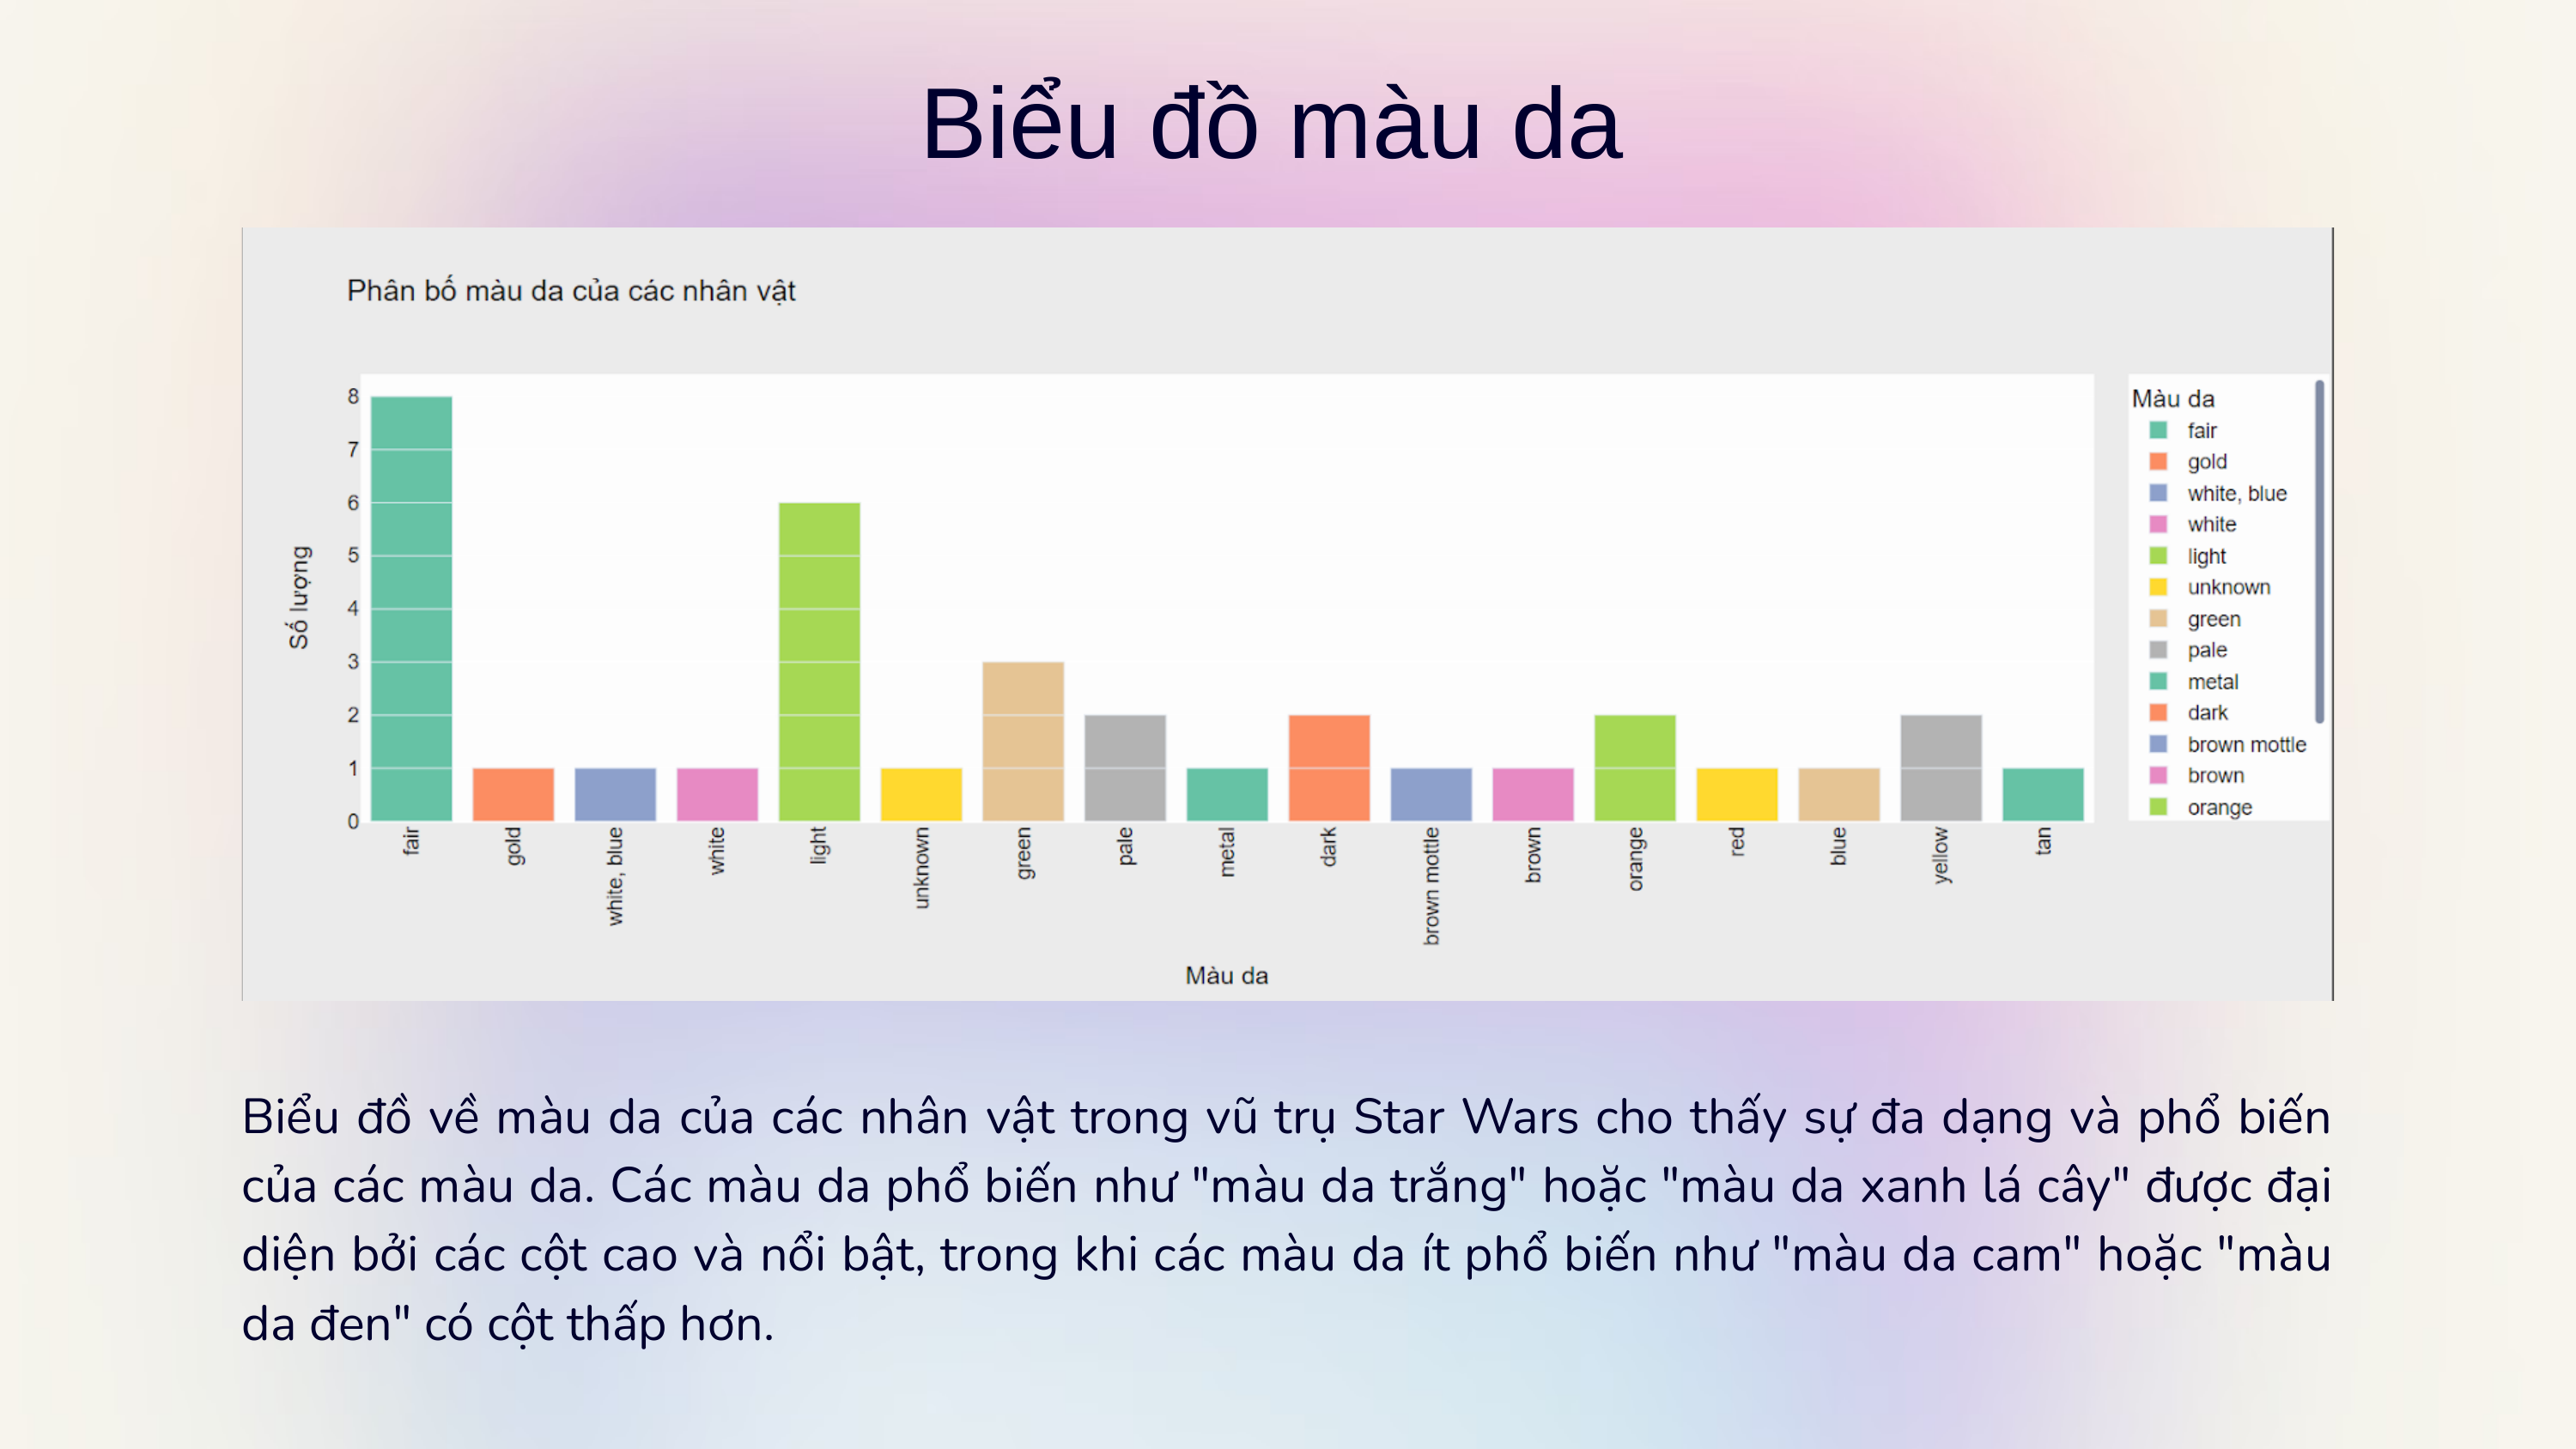

Biểu đồ màu da

Biểu đồ về màu da của các nhân vật trong vũ trụ Star Wars cho thấy sự đa dạng và phổ biến của các màu da. Các màu da phổ biến như "màu da trắng" hoặc "màu da xanh lá cây" được đại diện bởi các cột cao và nổi bật, trong khi các màu da ít phổ biến như "màu da cam" hoặc "màu da đen" có cột thấp hơn.